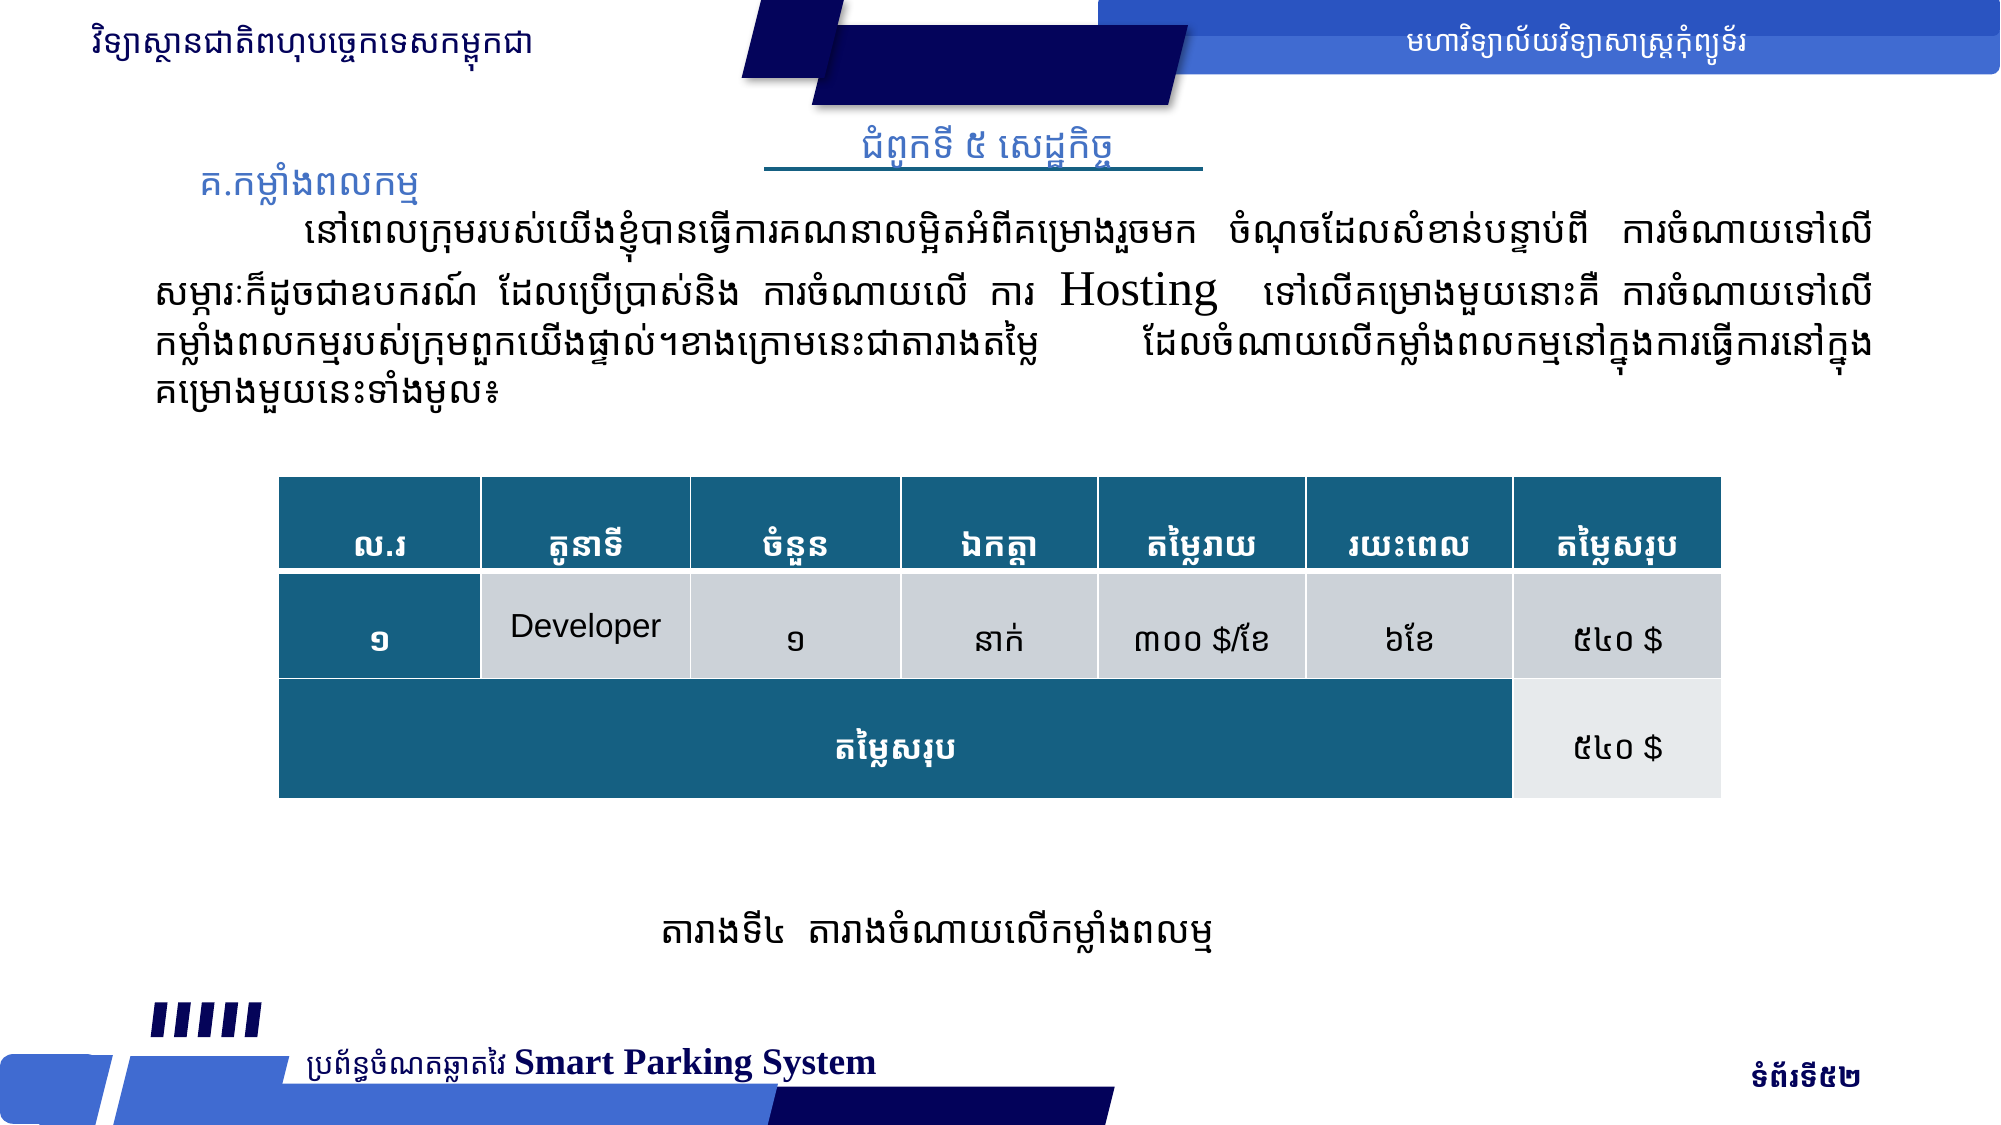

វិទ្យាស្ថានជាតិពហុបច្ចេកទេសកម្ពុកជា
មហាវិទ្យាល័យវិទ្យាសាស្រ្ដកុំព្យូទ័រ

ជំពូកទី ៥ សេដ្ឋកិច្ច
គ.កម្លាំងពលកម្ម
	នៅពេលក្រុមរបស់យើងខ្ញុំបានធ្វើការគណនាលម្អិតអំពីគម្រោងរួចមក ចំណុចដែលសំខាន់បន្ទាប់ពី ការចំណាយទៅលើសម្ភារៈក៏ដូចជាឧបករណ៍ ដែលប្រើប្រាស់និង ការចំណាយលើ ការ Hosting  ទៅលើគម្រោងមួយនោះគឺ ការចំណាយទៅលើ កម្លាំងពលកម្មរបស់ក្រុមពួកយើងផ្ទាល់។ខាងក្រោមនេះជាតារាងតម្លៃ ដែលចំណាយលើកម្លាំងពលកម្មនៅក្នុងការធ្វើការនៅក្នុងគម្រោងមួយនេះទាំងមូល៖
| ល.រ | តូនាទី | ចំនួន | ឯកត្តា | តម្លៃរាយ | រយះពេល | តម្លៃសរុប |
| --- | --- | --- | --- | --- | --- | --- |
| ១ | Developer | ១ | នាក់ | ៣០០ $/ខែ | ៦ខែ | ៥៤០ $ |
| តម្លៃសរុប |  |  |  |  |  | ៥៤០ $ |
តារាងទី៤  តារាងចំណាយលើកម្លាំងពលម្ម

ប្រព័ន្ធចំណតឆ្លាតវៃ Smart Parking System
 ទំព័រទី៥២